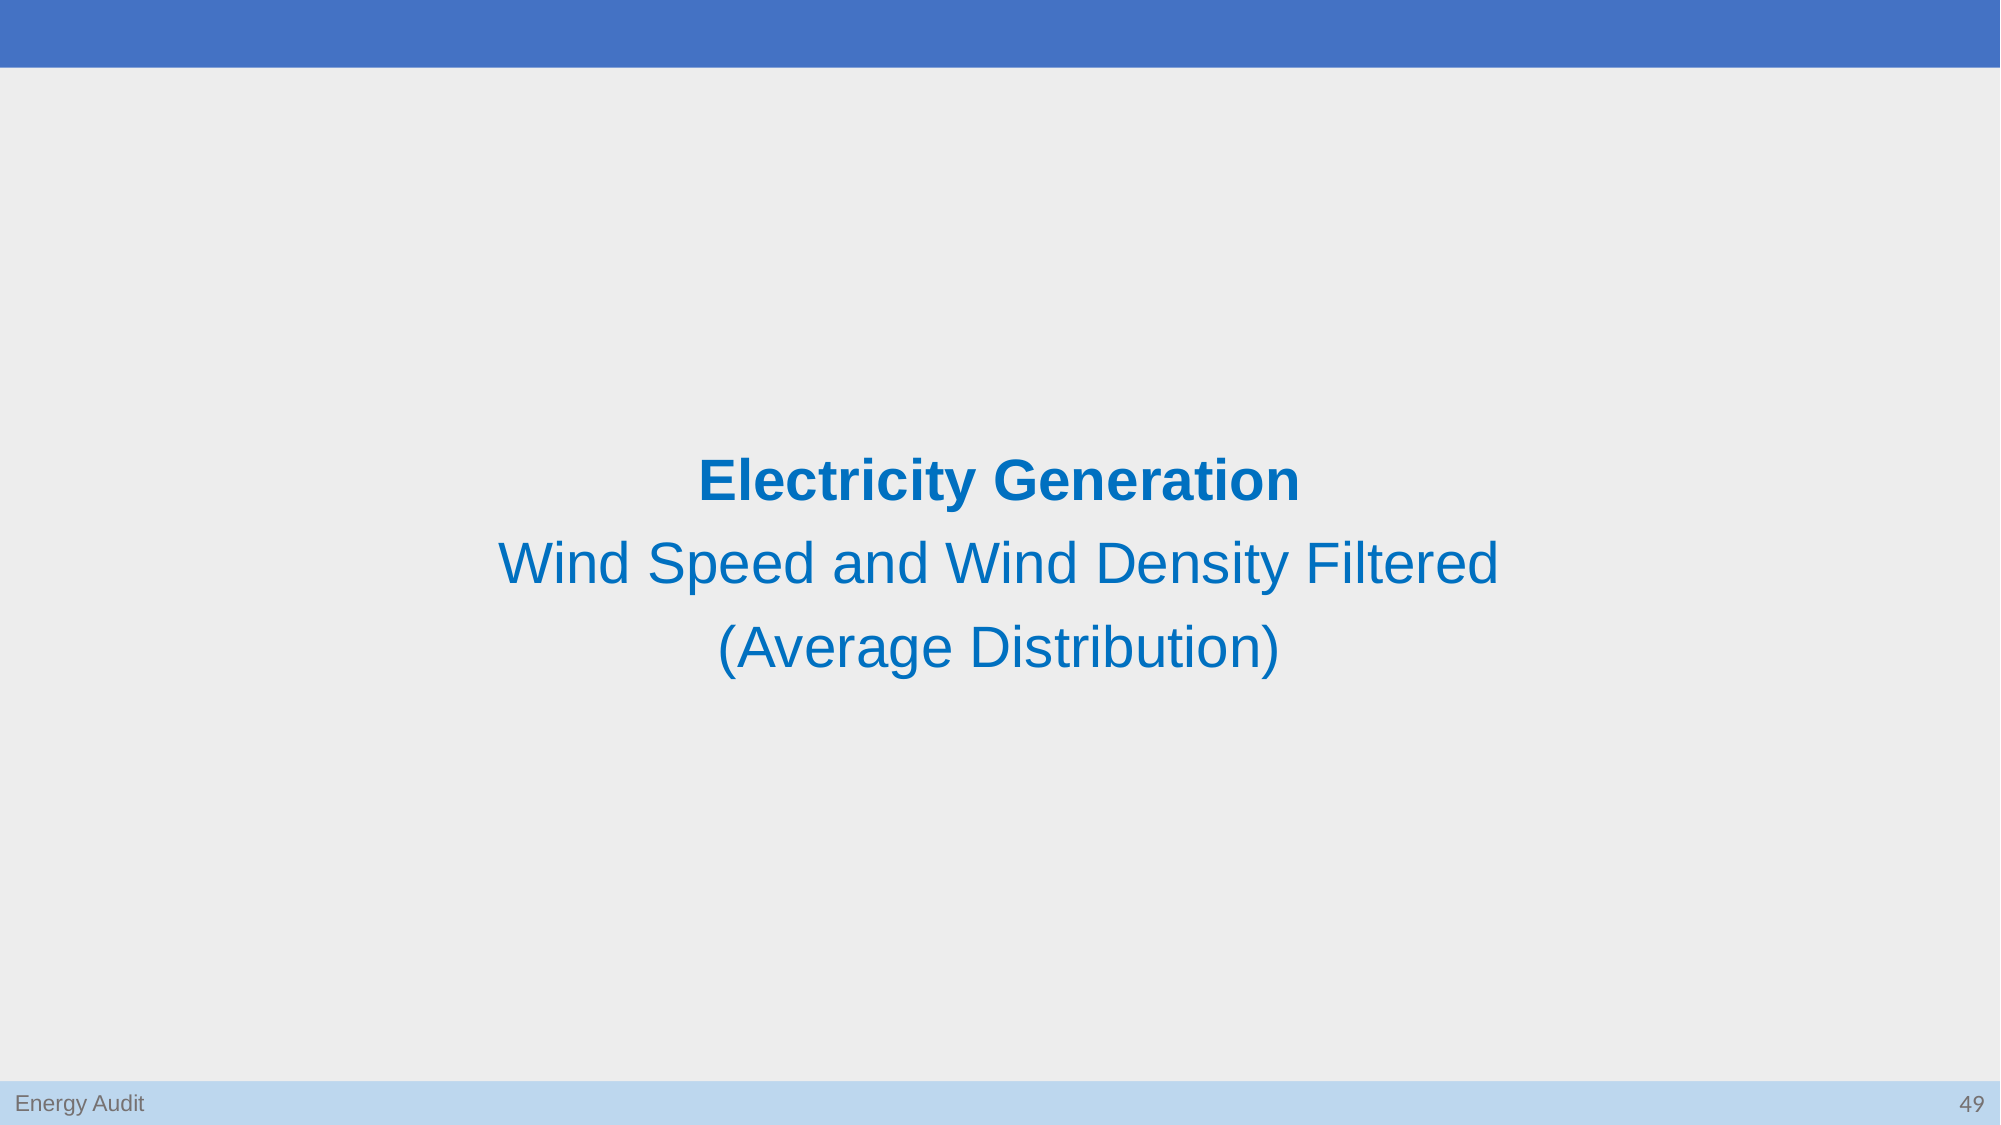

Electricity Generation
Wind Speed and Wind Density Filtered
(Average Distribution)
49
Energy Audit